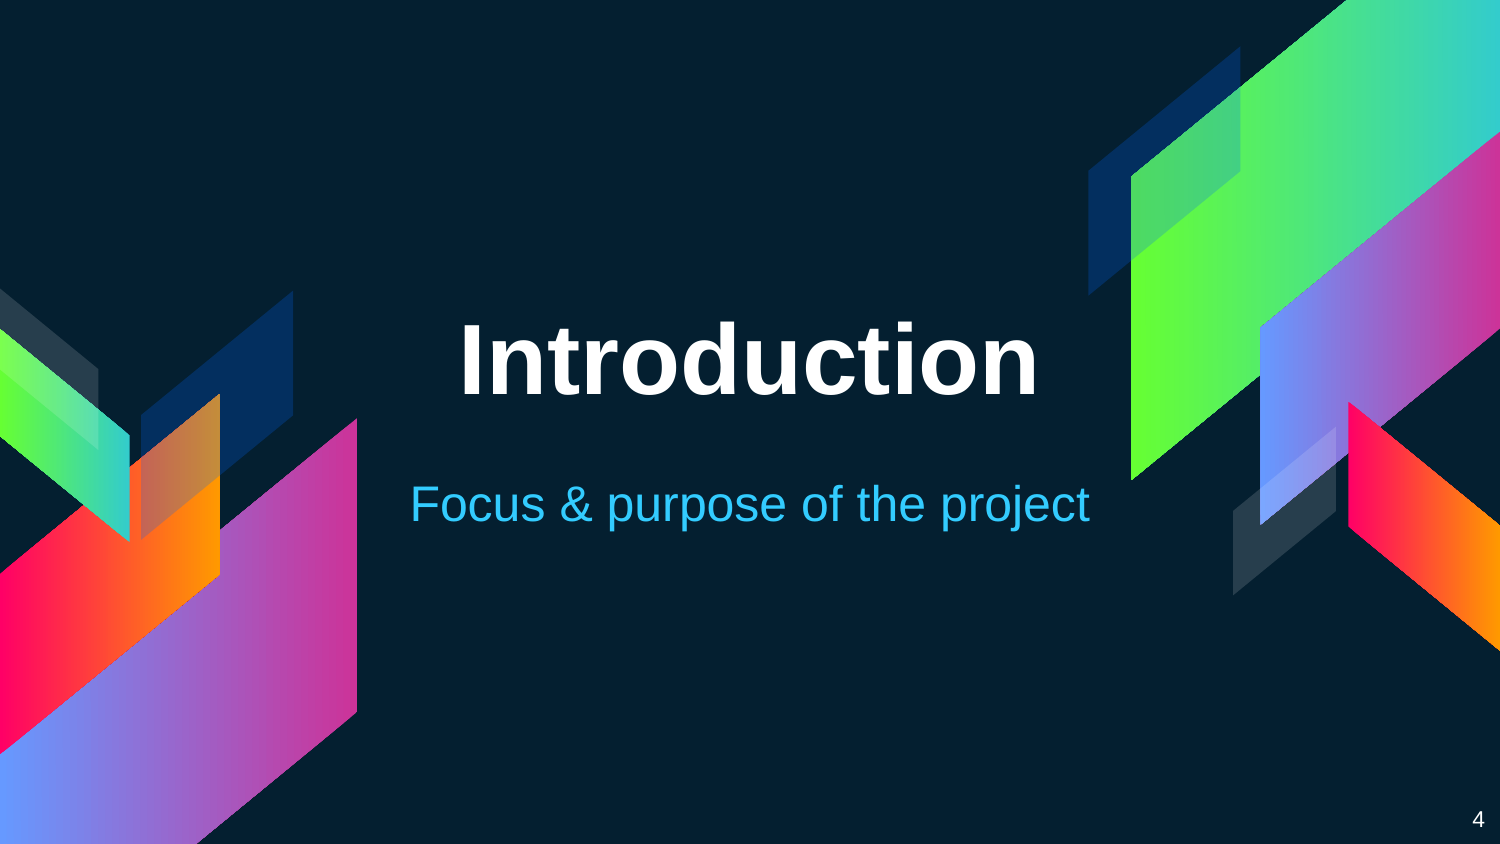

# Introduction
Focus & purpose of the project
4